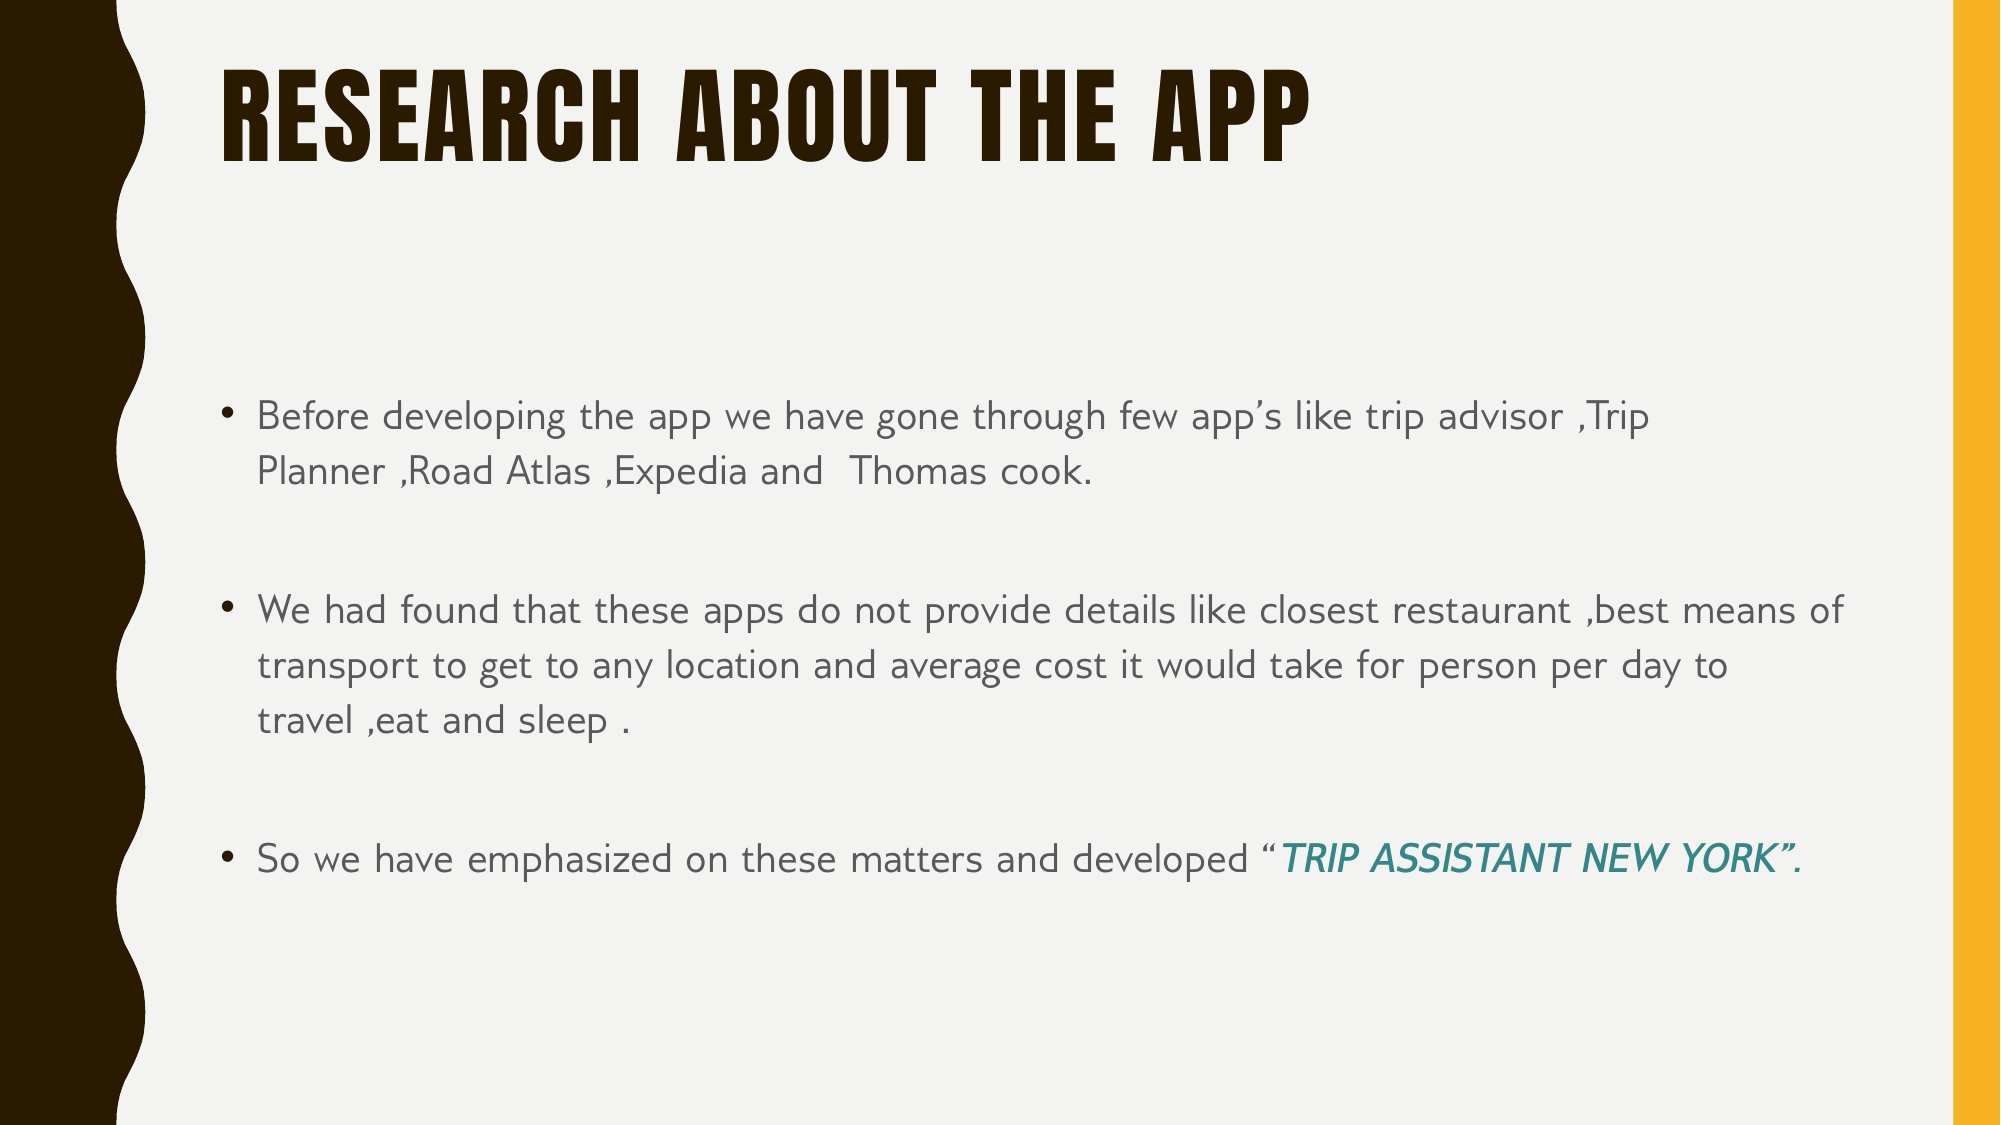

# Research about the app
Before developing the app we have gone through few app’s like trip advisor ,Trip Planner ,Road Atlas ,Expedia and  Thomas cook.

We had found that these apps do not provide details like closest restaurant ,best means of transport to get to any location and average cost it would take for person per day to travel ,eat and sleep .

So we have emphasized on these matters and developed “TRIP ASSISTANT NEW YORK”.